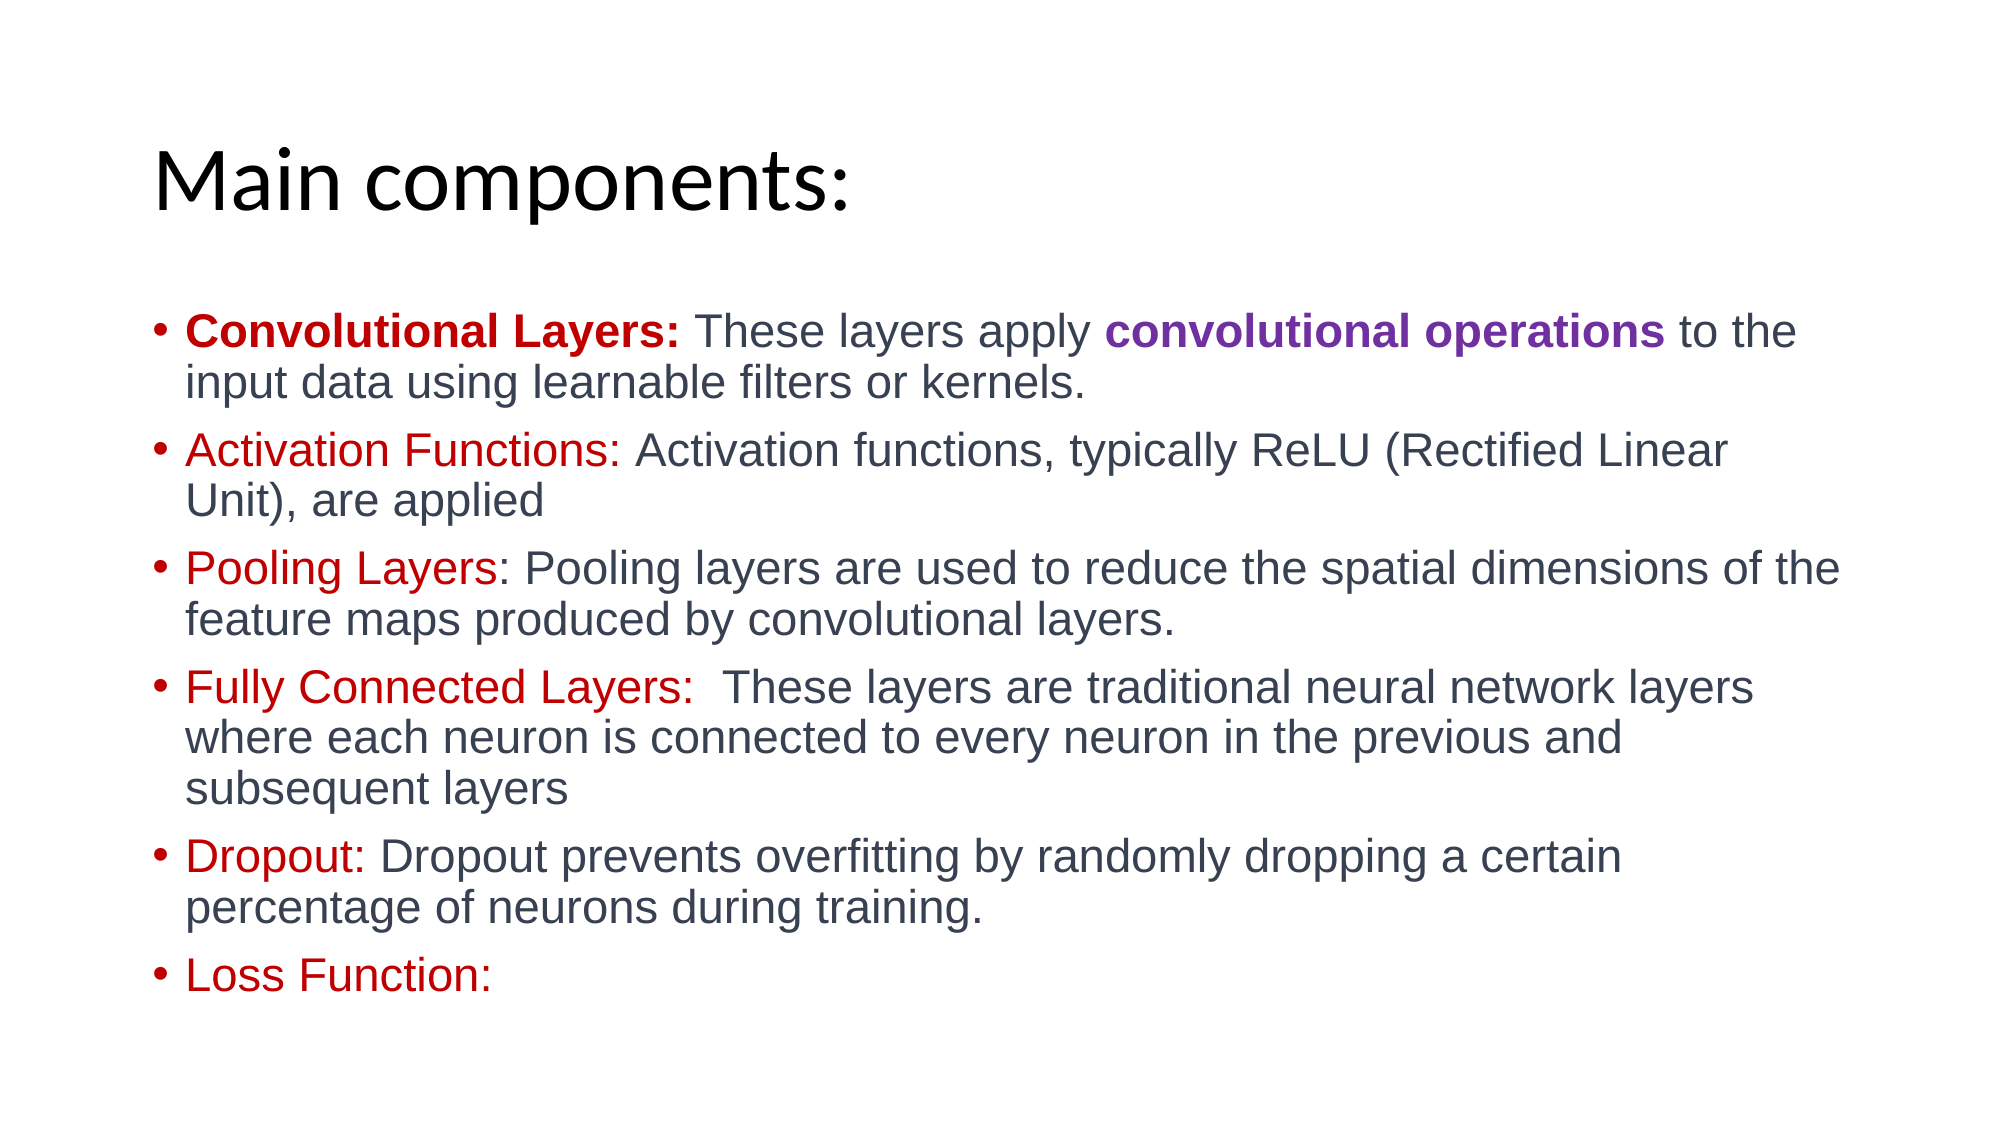

# Main components:
Convolutional Layers: These layers apply convolutional operations to the input data using learnable filters or kernels.
Activation Functions: Activation functions, typically ReLU (Rectified Linear Unit), are applied
Pooling Layers: Pooling layers are used to reduce the spatial dimensions of the feature maps produced by convolutional layers.
Fully Connected Layers:  These layers are traditional neural network layers where each neuron is connected to every neuron in the previous and subsequent layers
Dropout: Dropout prevents overfitting by randomly dropping a certain percentage of neurons during training.
Loss Function: